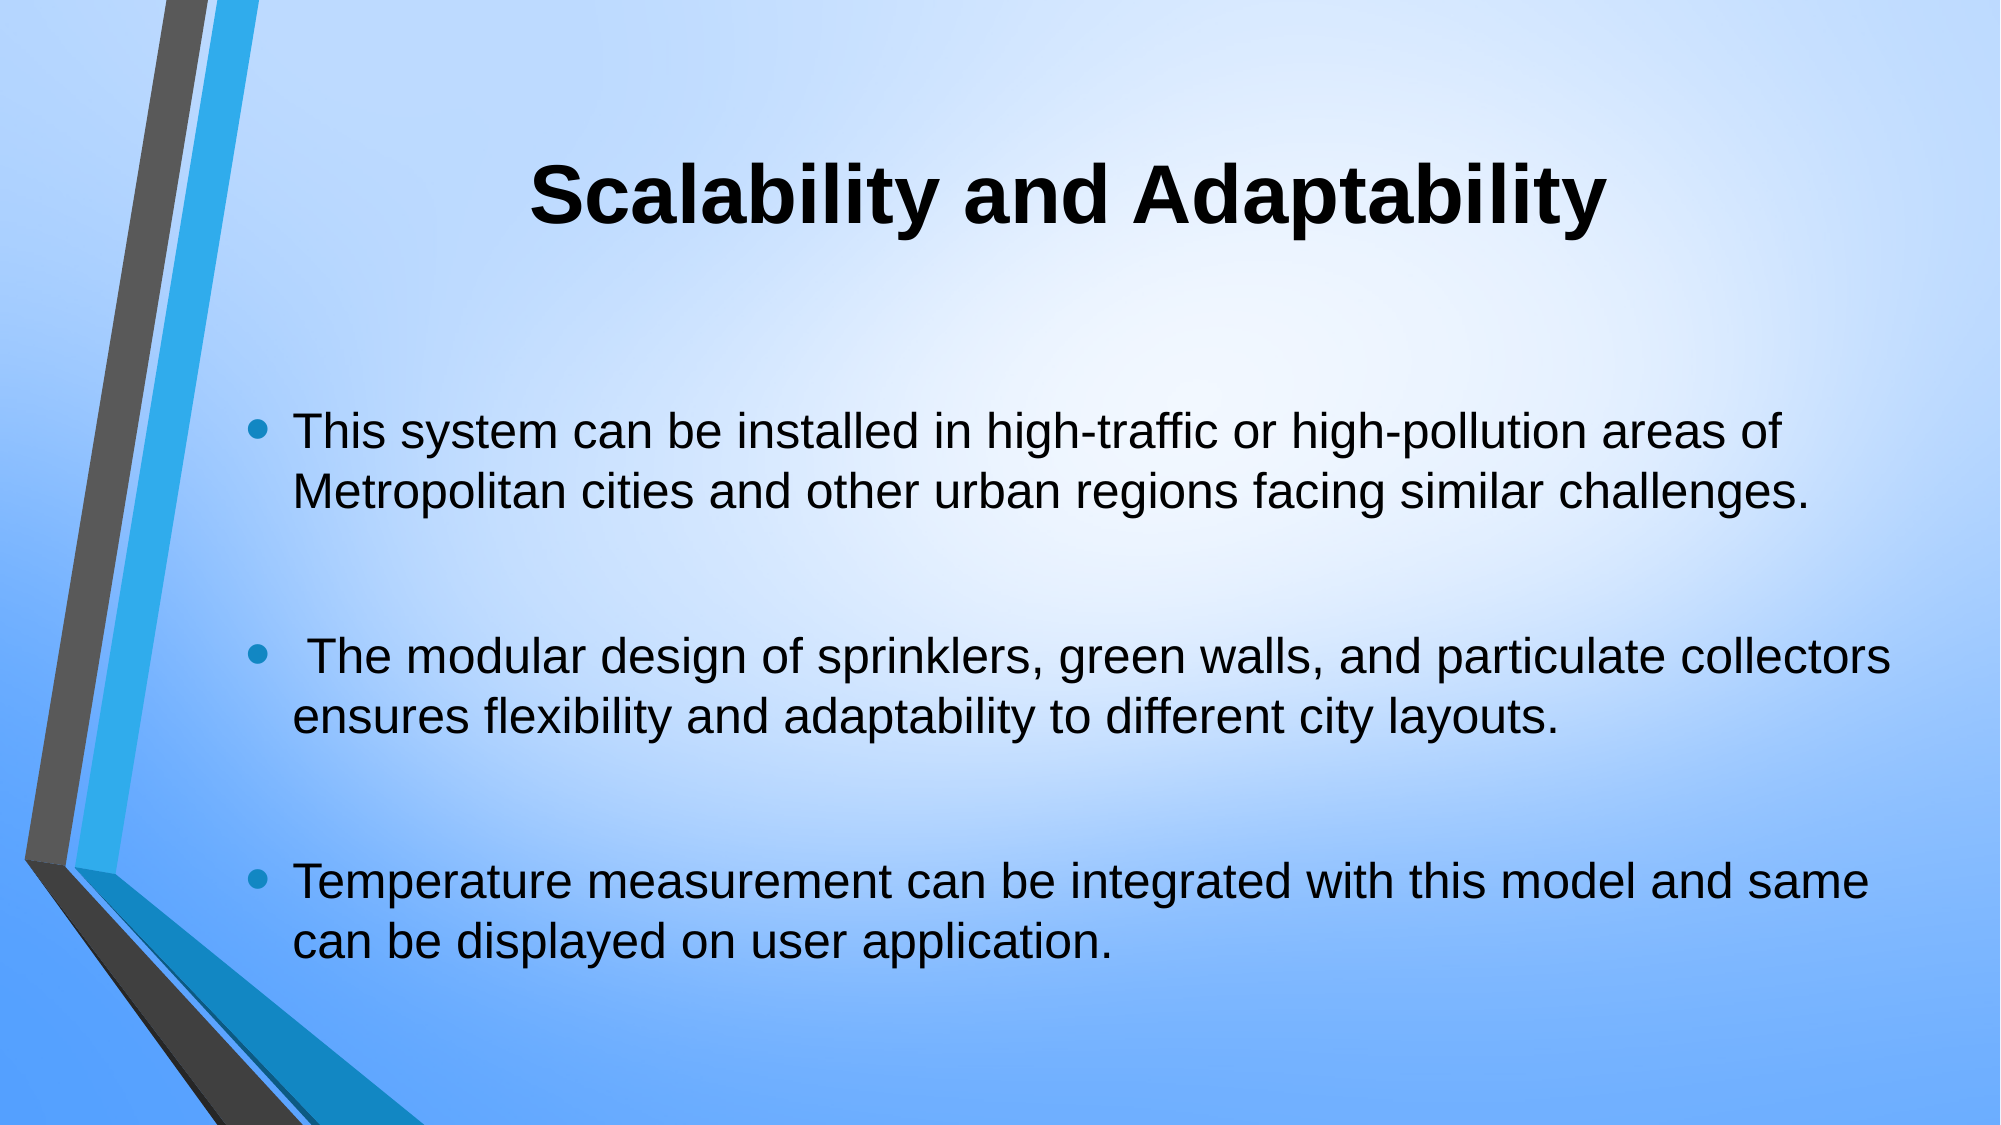

# Scalability and Adaptability
This system can be installed in high-traffic or high-pollution areas of Metropolitan cities and other urban regions facing similar challenges.

 The modular design of sprinklers, green walls, and particulate collectors ensures flexibility and adaptability to different city layouts.

Temperature measurement can be integrated with this model and same can be displayed on user application.